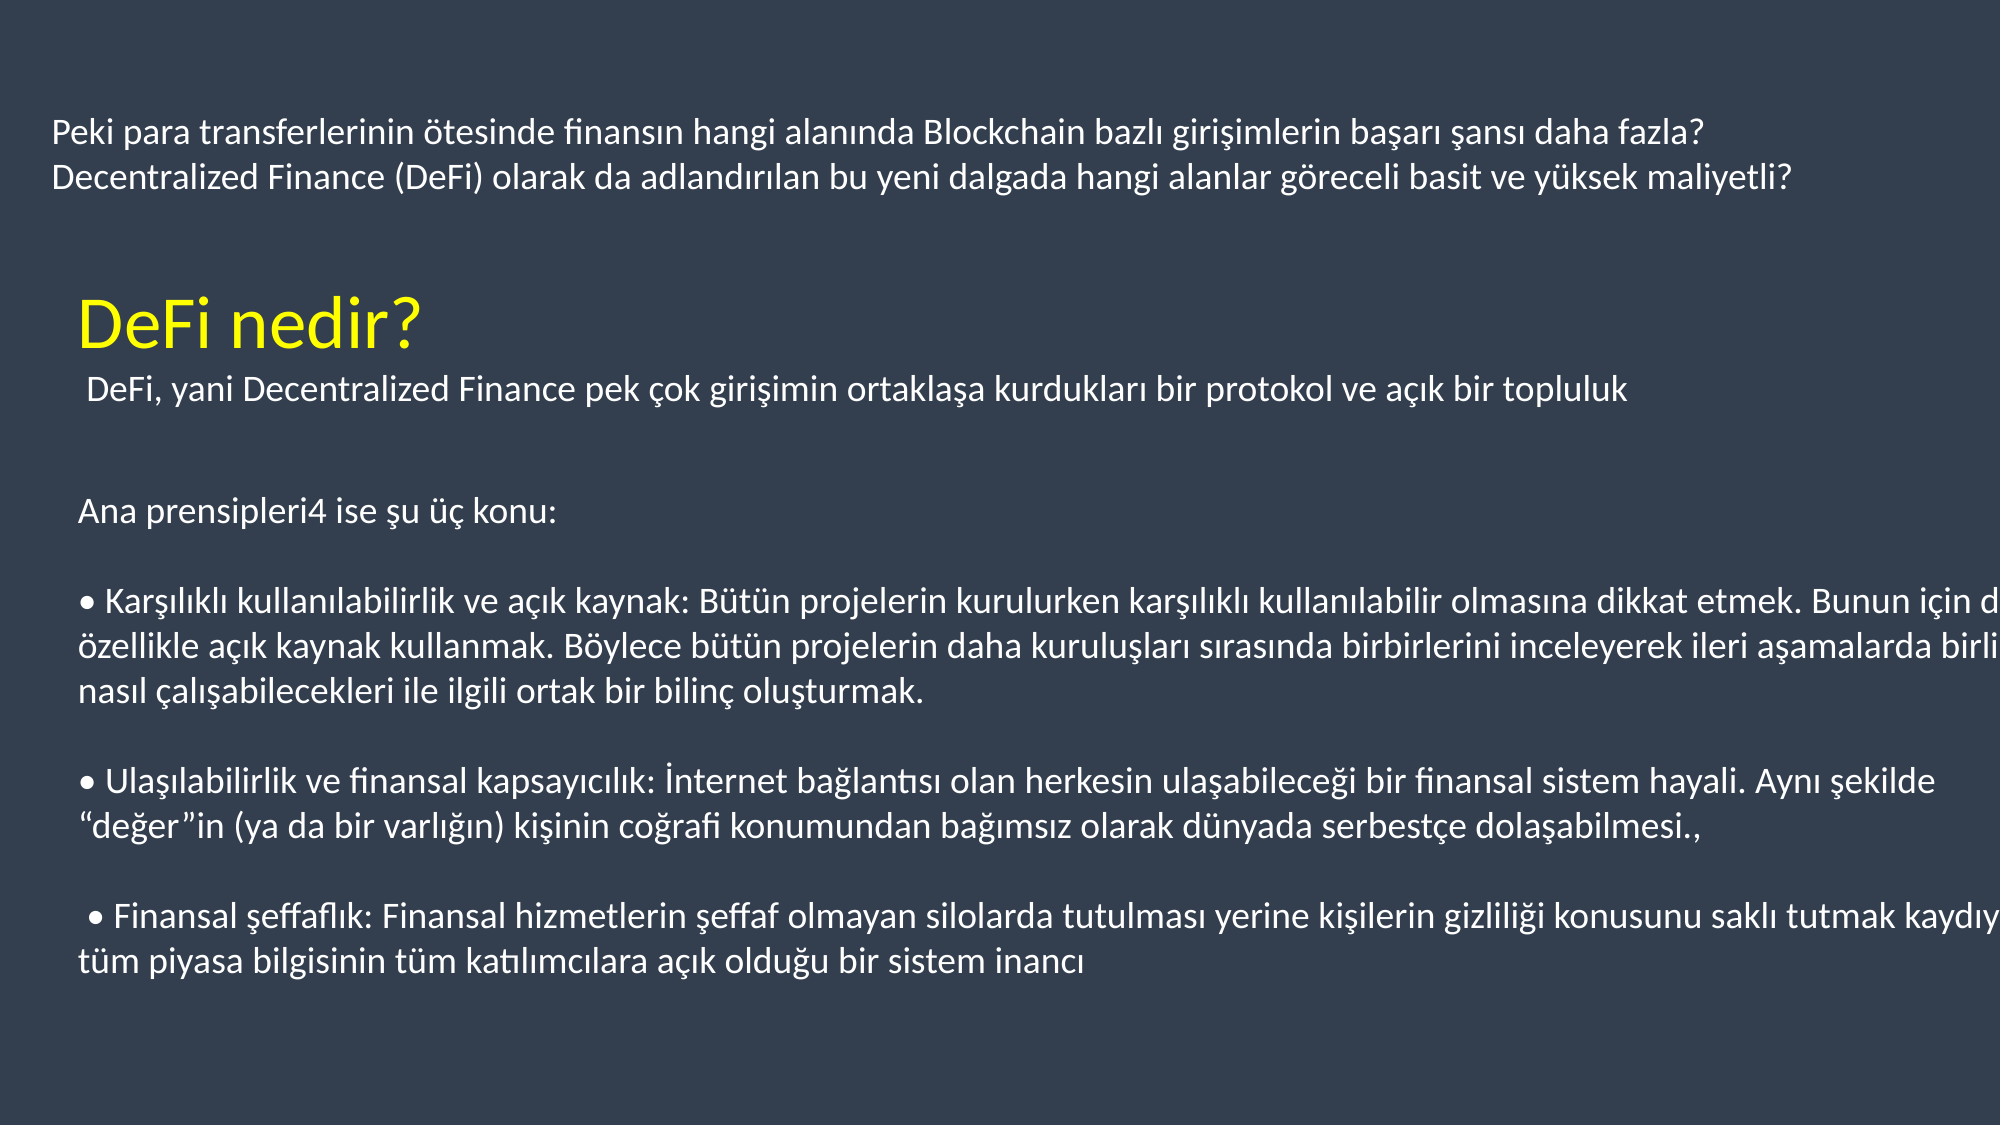

Peki para transferlerinin ötesinde finansın hangi alanında Blockchain bazlı girişimlerin başarı şansı daha fazla? Decentralized Finance (DeFi) olarak da adlandırılan bu yeni dalgada hangi alanlar göreceli basit ve yüksek maliyetli?
DeFi nedir?
 DeFi, yani Decentralized Finance pek çok girişimin ortaklaşa kurdukları bir protokol ve açık bir topluluk
Ana prensipleri4 ise şu üç konu:

• Karşılıklı kullanılabilirlik ve açık kaynak: Bütün projelerin kurulurken karşılıklı kullanılabilir olmasına dikkat etmek. Bunun için de özellikle açık kaynak kullanmak. Böylece bütün projelerin daha kuruluşları sırasında birbirlerini inceleyerek ileri aşamalarda birlikte nasıl çalışabilecekleri ile ilgili ortak bir bilinç oluşturmak.

• Ulaşılabilirlik ve finansal kapsayıcılık: İnternet bağlantısı olan herkesin ulaşabileceği bir finansal sistem hayali. Aynı şekilde “değer”in (ya da bir varlığın) kişinin coğrafi konumundan bağımsız olarak dünyada serbestçe dolaşabilmesi.,

 • Finansal şeffaflık: Finansal hizmetlerin şeffaf olmayan silolarda tutulması yerine kişilerin gizliliği konusunu saklı tutmak kaydıyla tüm piyasa bilgisinin tüm katılımcılara açık olduğu bir sistem inancı